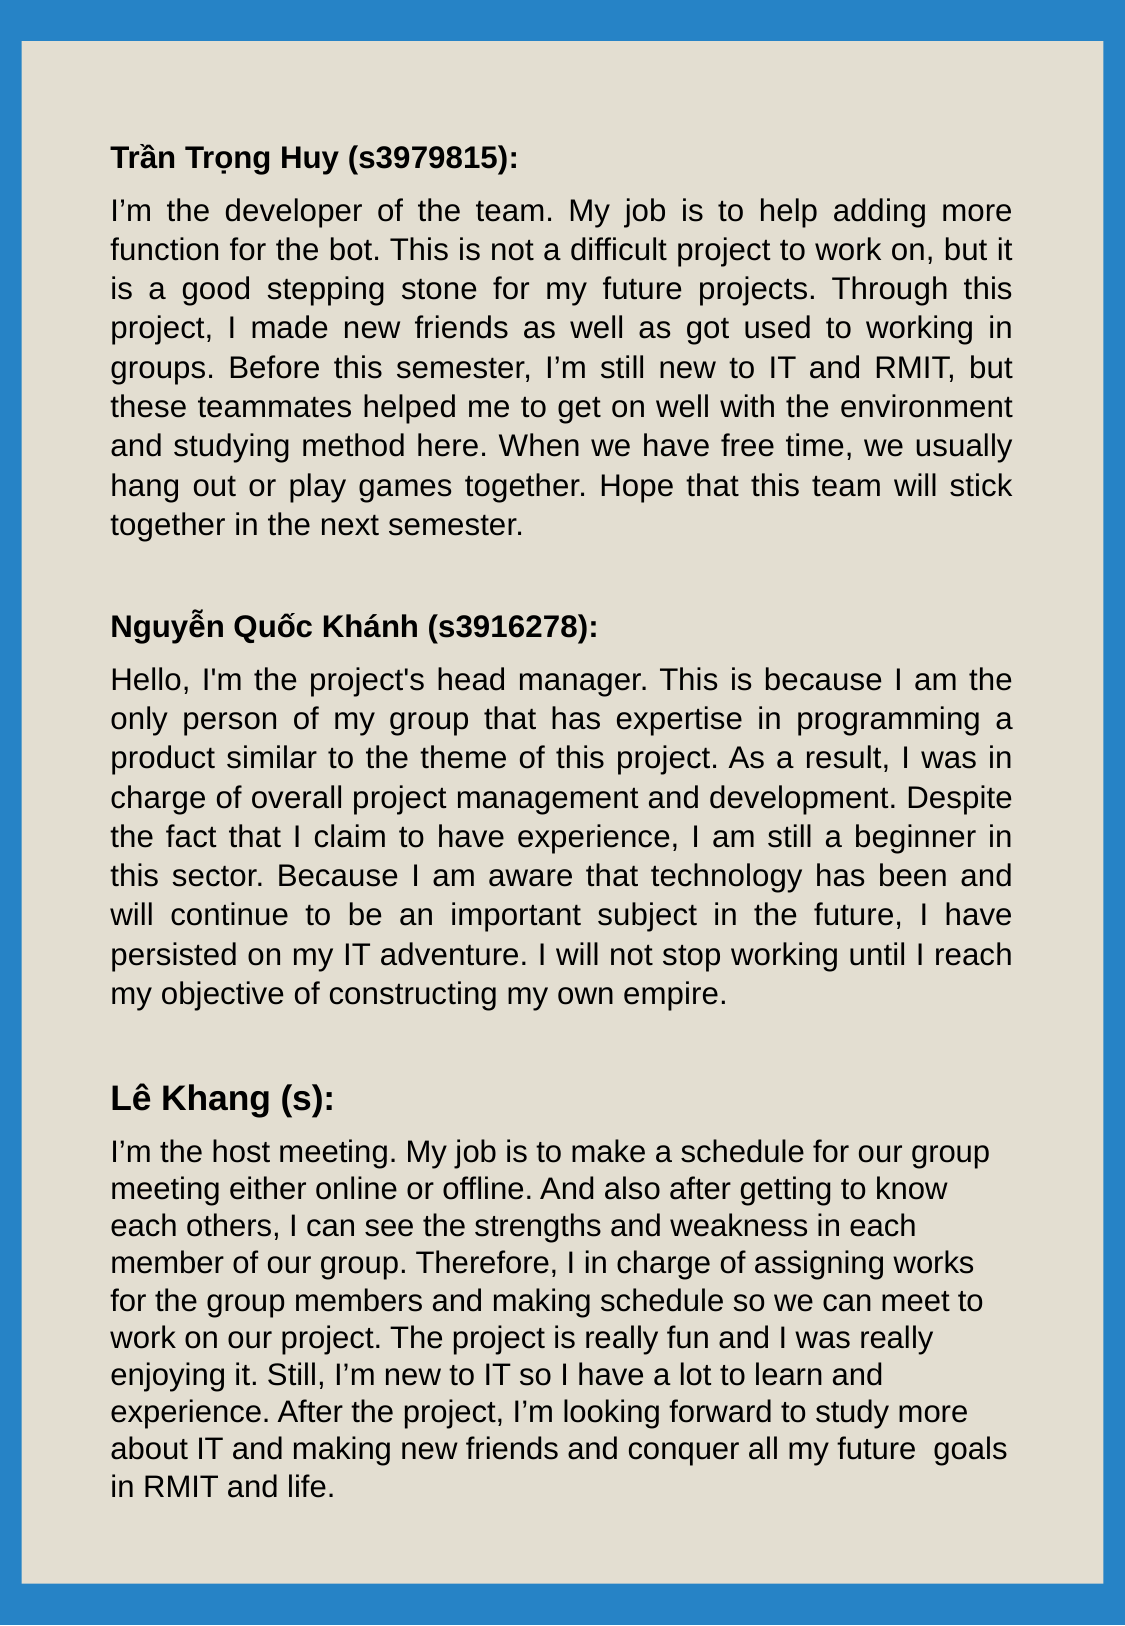

#
Trần Trọng Huy (s3979815):
I’m the developer of the team. My job is to help adding more function for the bot. This is not a difficult project to work on, but it is a good stepping stone for my future projects. Through this project, I made new friends as well as got used to working in groups. Before this semester, I’m still new to IT and RMIT, but these teammates helped me to get on well with the environment and studying method here. When we have free time, we usually hang out or play games together. Hope that this team will stick together in the next semester.

Nguyễn Quốc Khánh (s3916278):
Hello, I'm the project's head manager. This is because I am the only person of my group that has expertise in programming a product similar to the theme of this project. As a result, I was in charge of overall project management and development. Despite the fact that I claim to have experience, I am still a beginner in this sector. Because I am aware that technology has been and will continue to be an important subject in the future, I have persisted on my IT adventure. I will not stop working until I reach my objective of constructing my own empire.

Lê Khang (s):
I’m the host meeting. My job is to make a schedule for our group meeting either online or offline. And also after getting to know each others, I can see the strengths and weakness in each member of our group. Therefore, I in charge of assigning works for the group members and making schedule so we can meet to work on our project. The project is really fun and I was really enjoying it. Still, I’m new to IT so I have a lot to learn and experience. After the project, I’m looking forward to study more about IT and making new friends and conquer all my future  goals in RMIT and life.